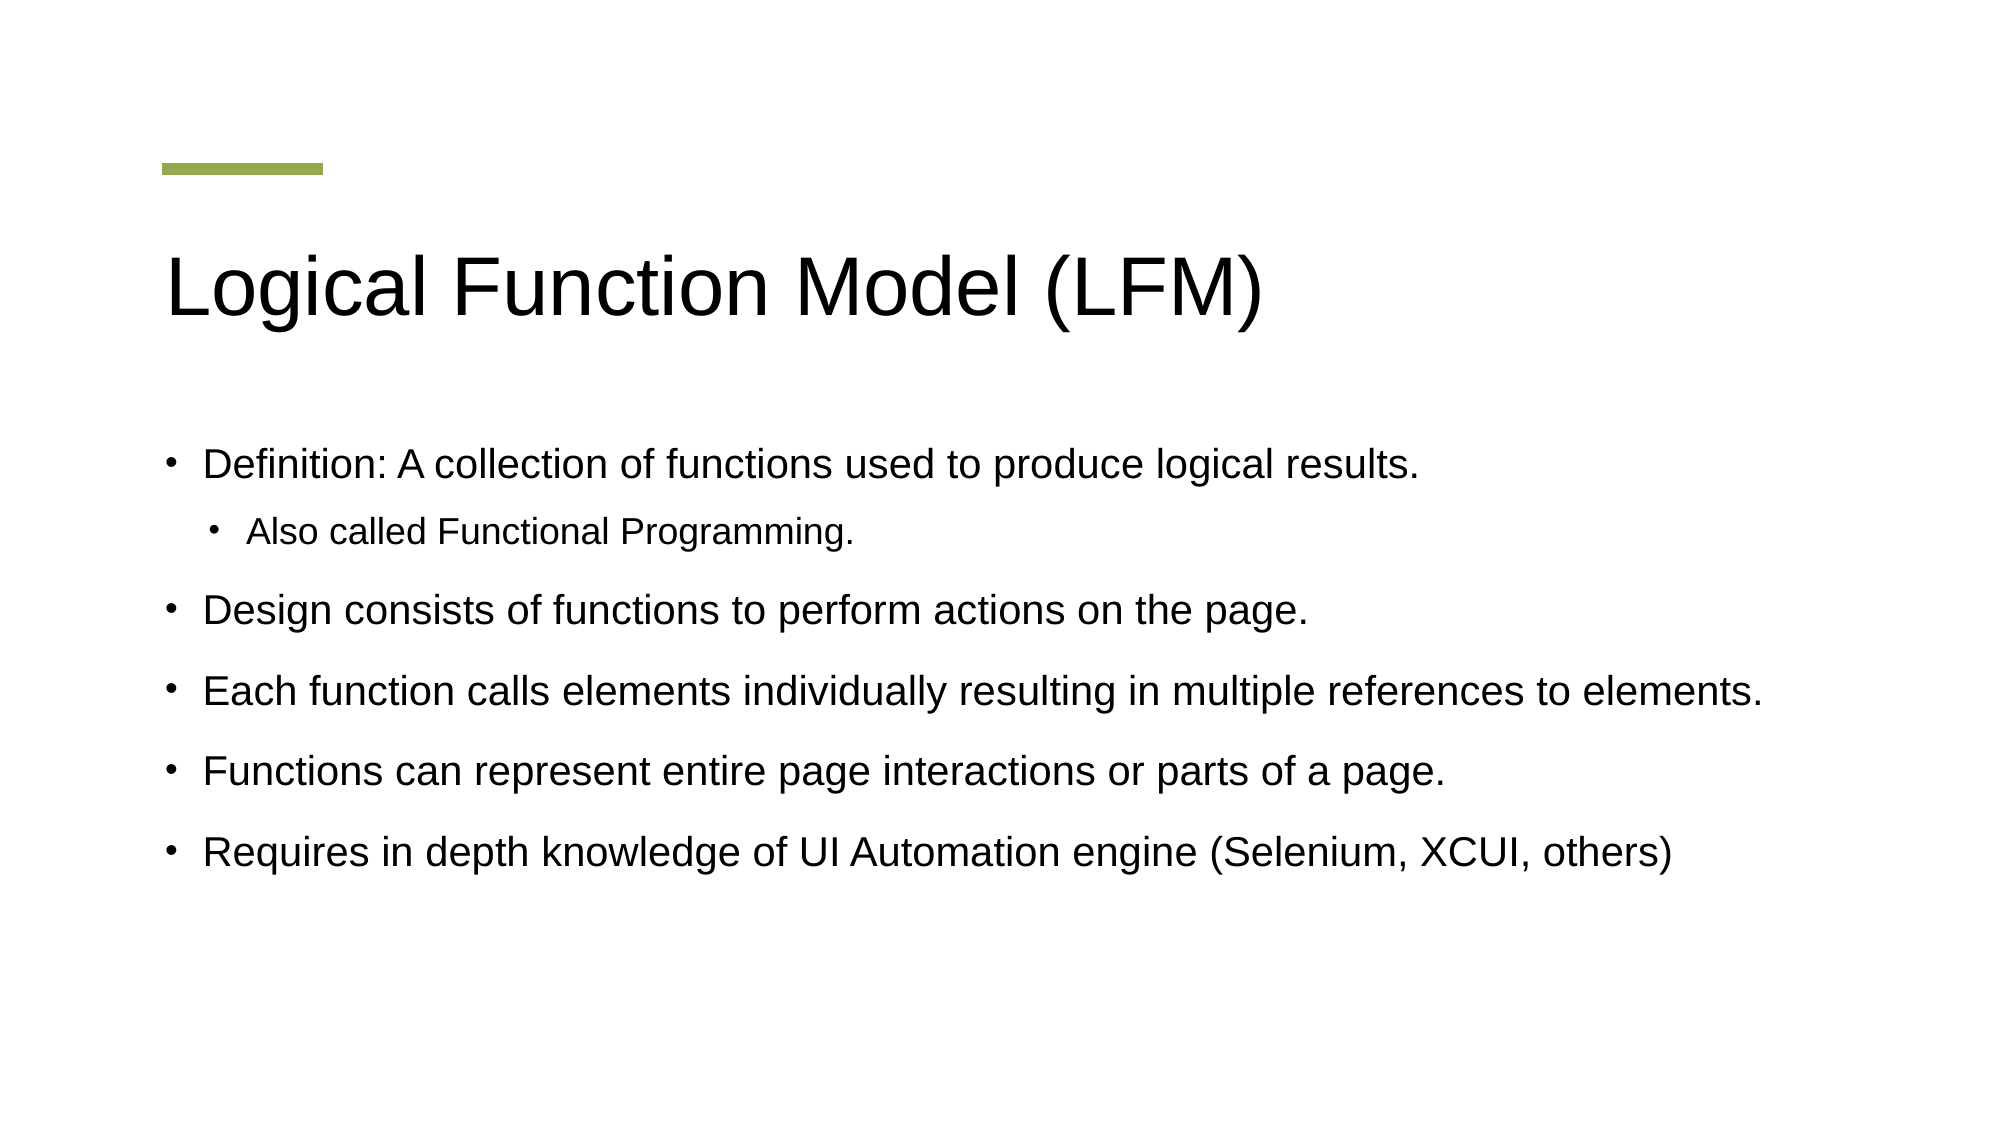

# Logical Function Model (LFM)
Definition: A collection of functions used to produce logical results.
Also called Functional Programming.
Design consists of functions to perform actions on the page.
Each function calls elements individually resulting in multiple references to elements.
Functions can represent entire page interactions or parts of a page.
Requires in depth knowledge of UI Automation engine (Selenium, XCUI, others)